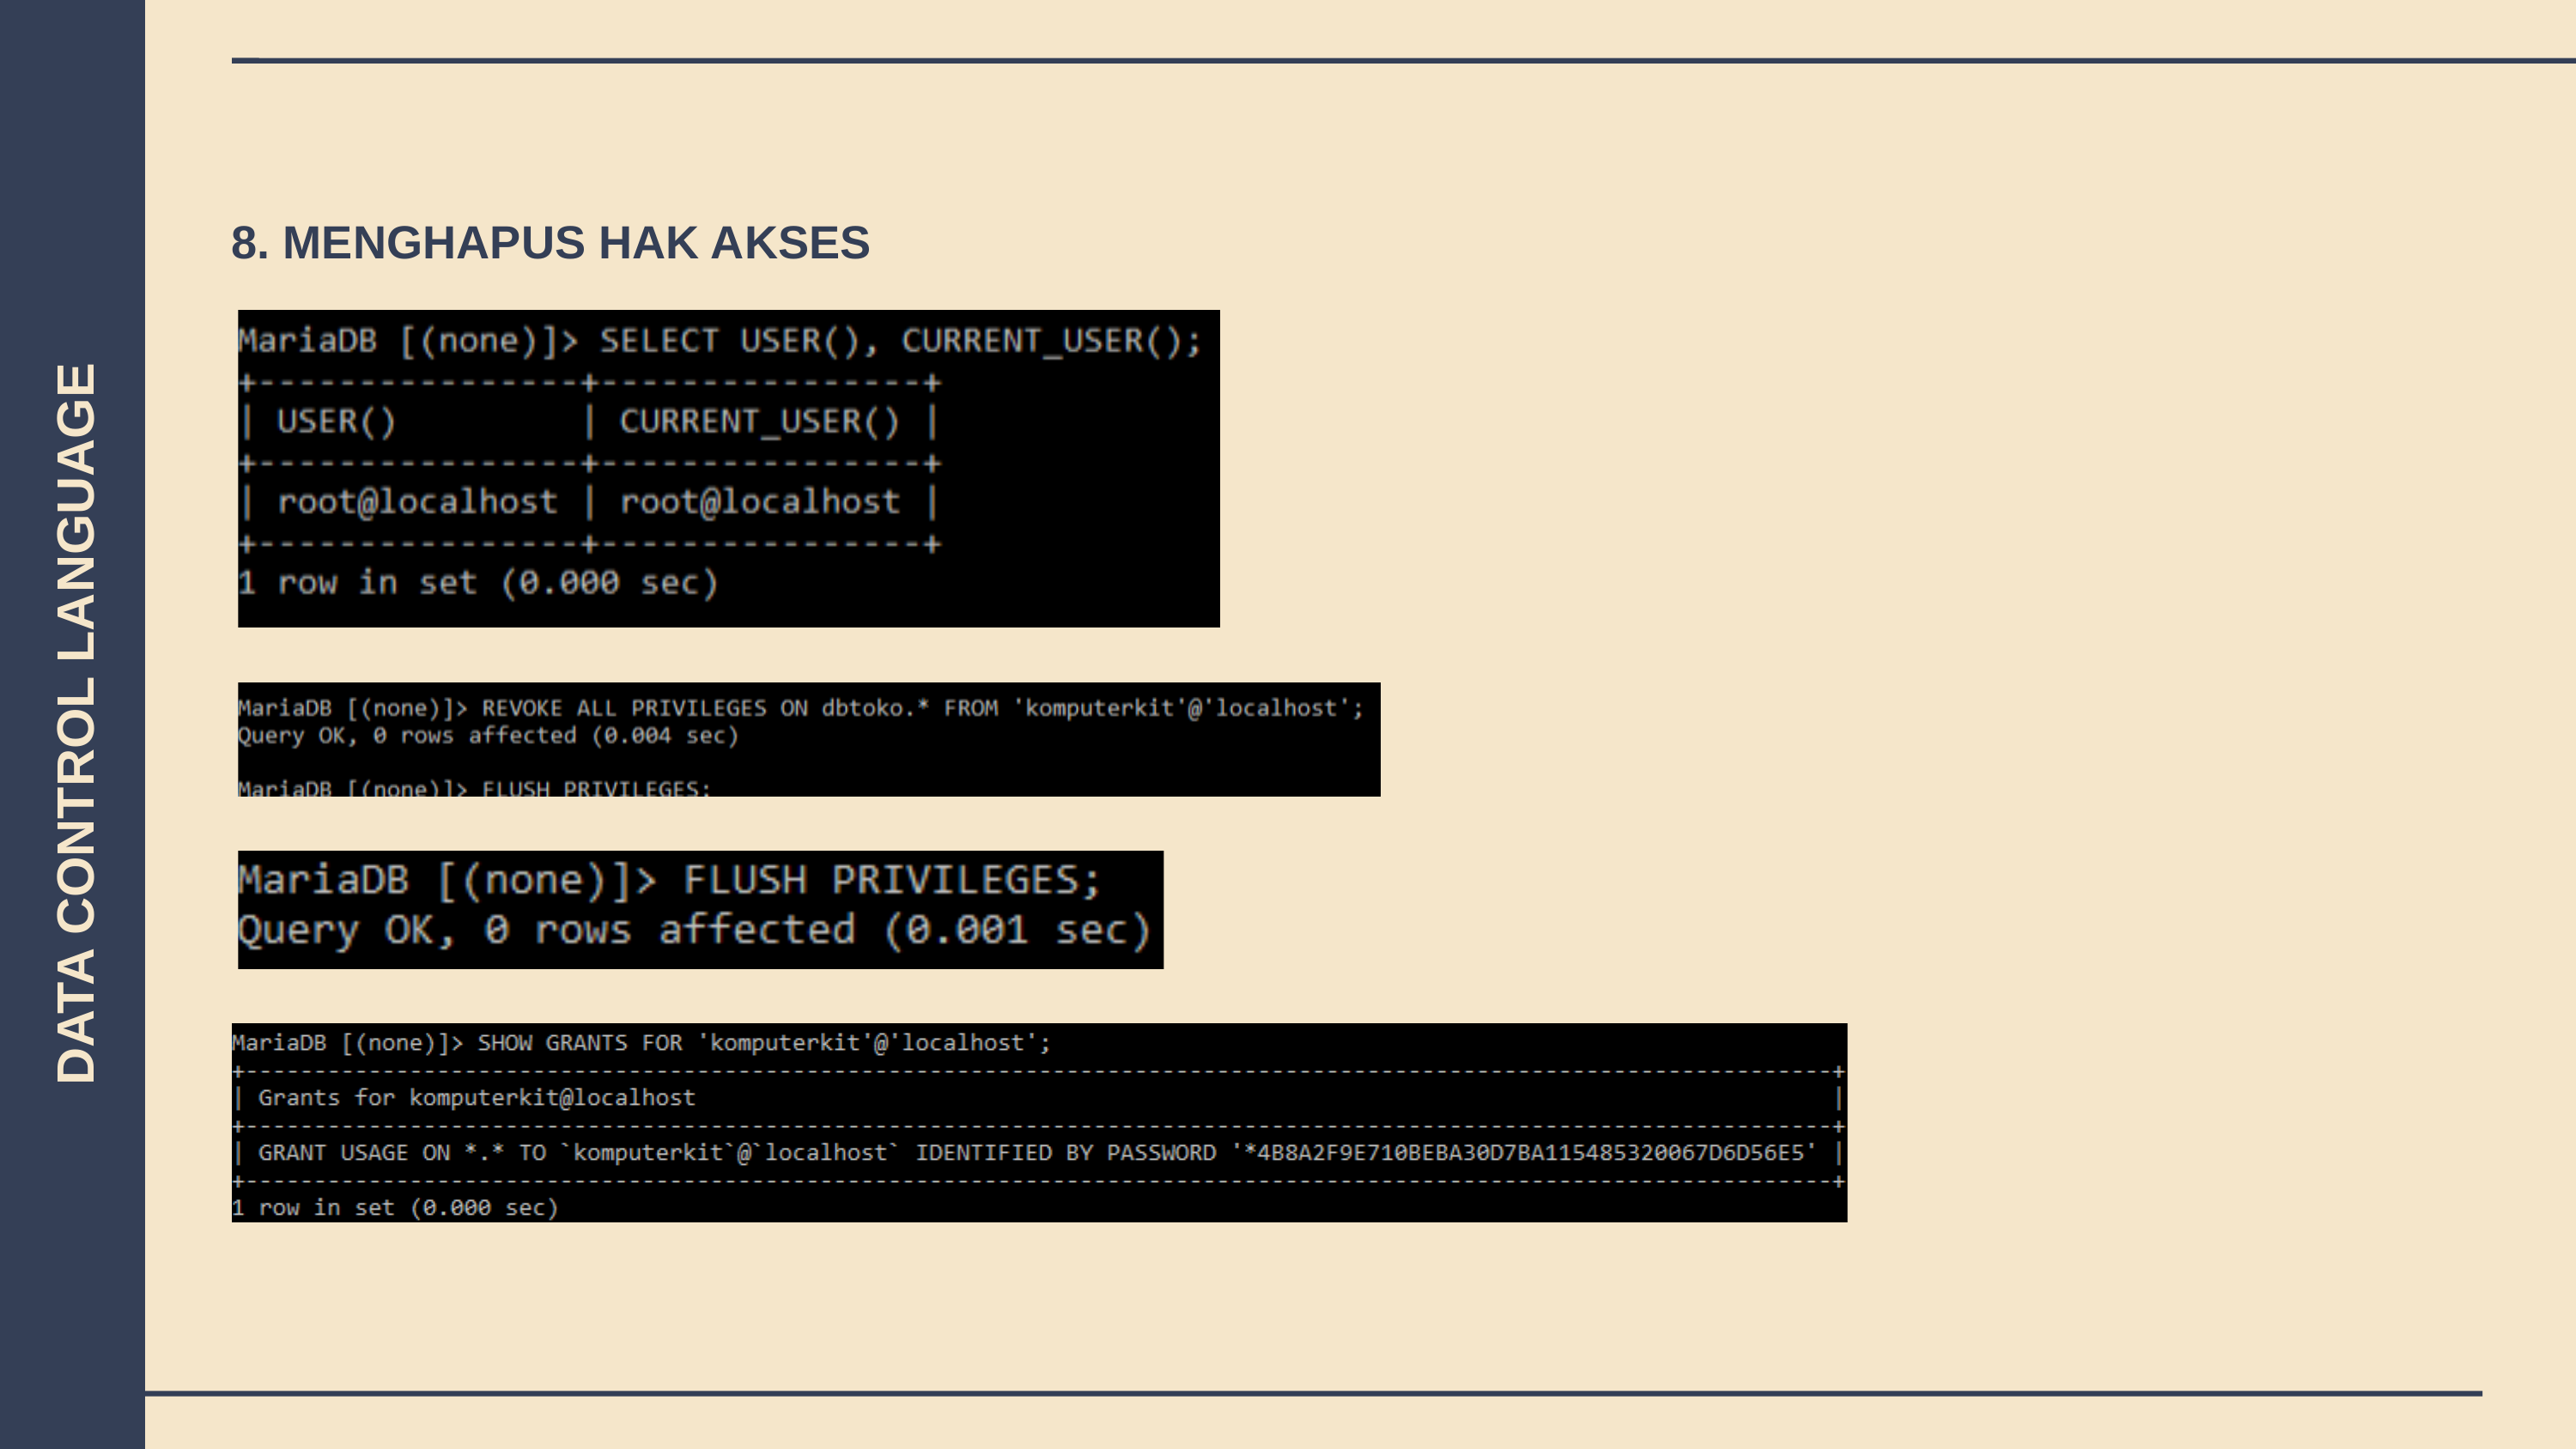

8. MENGHAPUS HAK AKSES

DATA CONTROL LANGUAGE